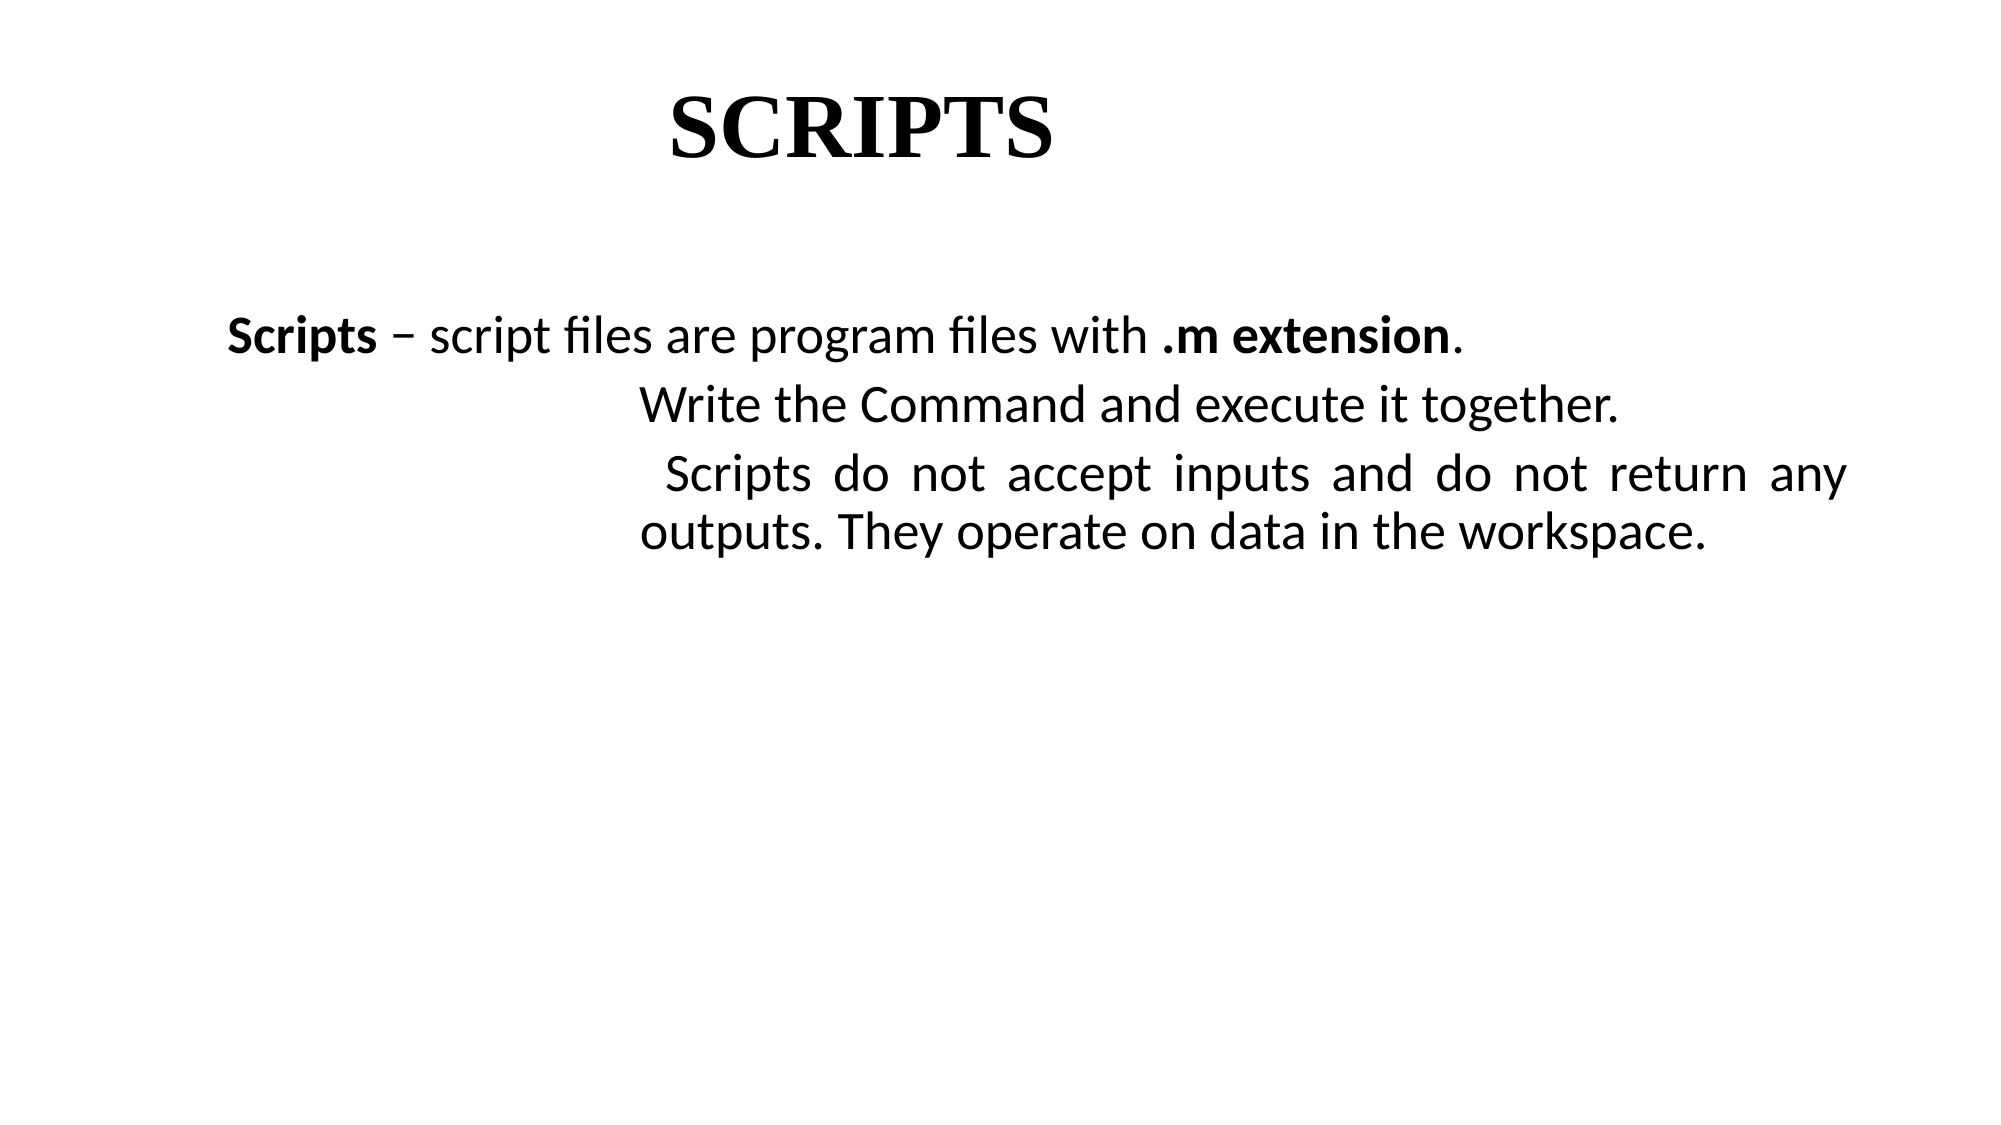

# SCRIPTS
Scripts − script files are program files with .m extension.
   Write the Command and execute it together.
   Scripts do not accept inputs and do not return any outputs. They operate on data in the workspace.